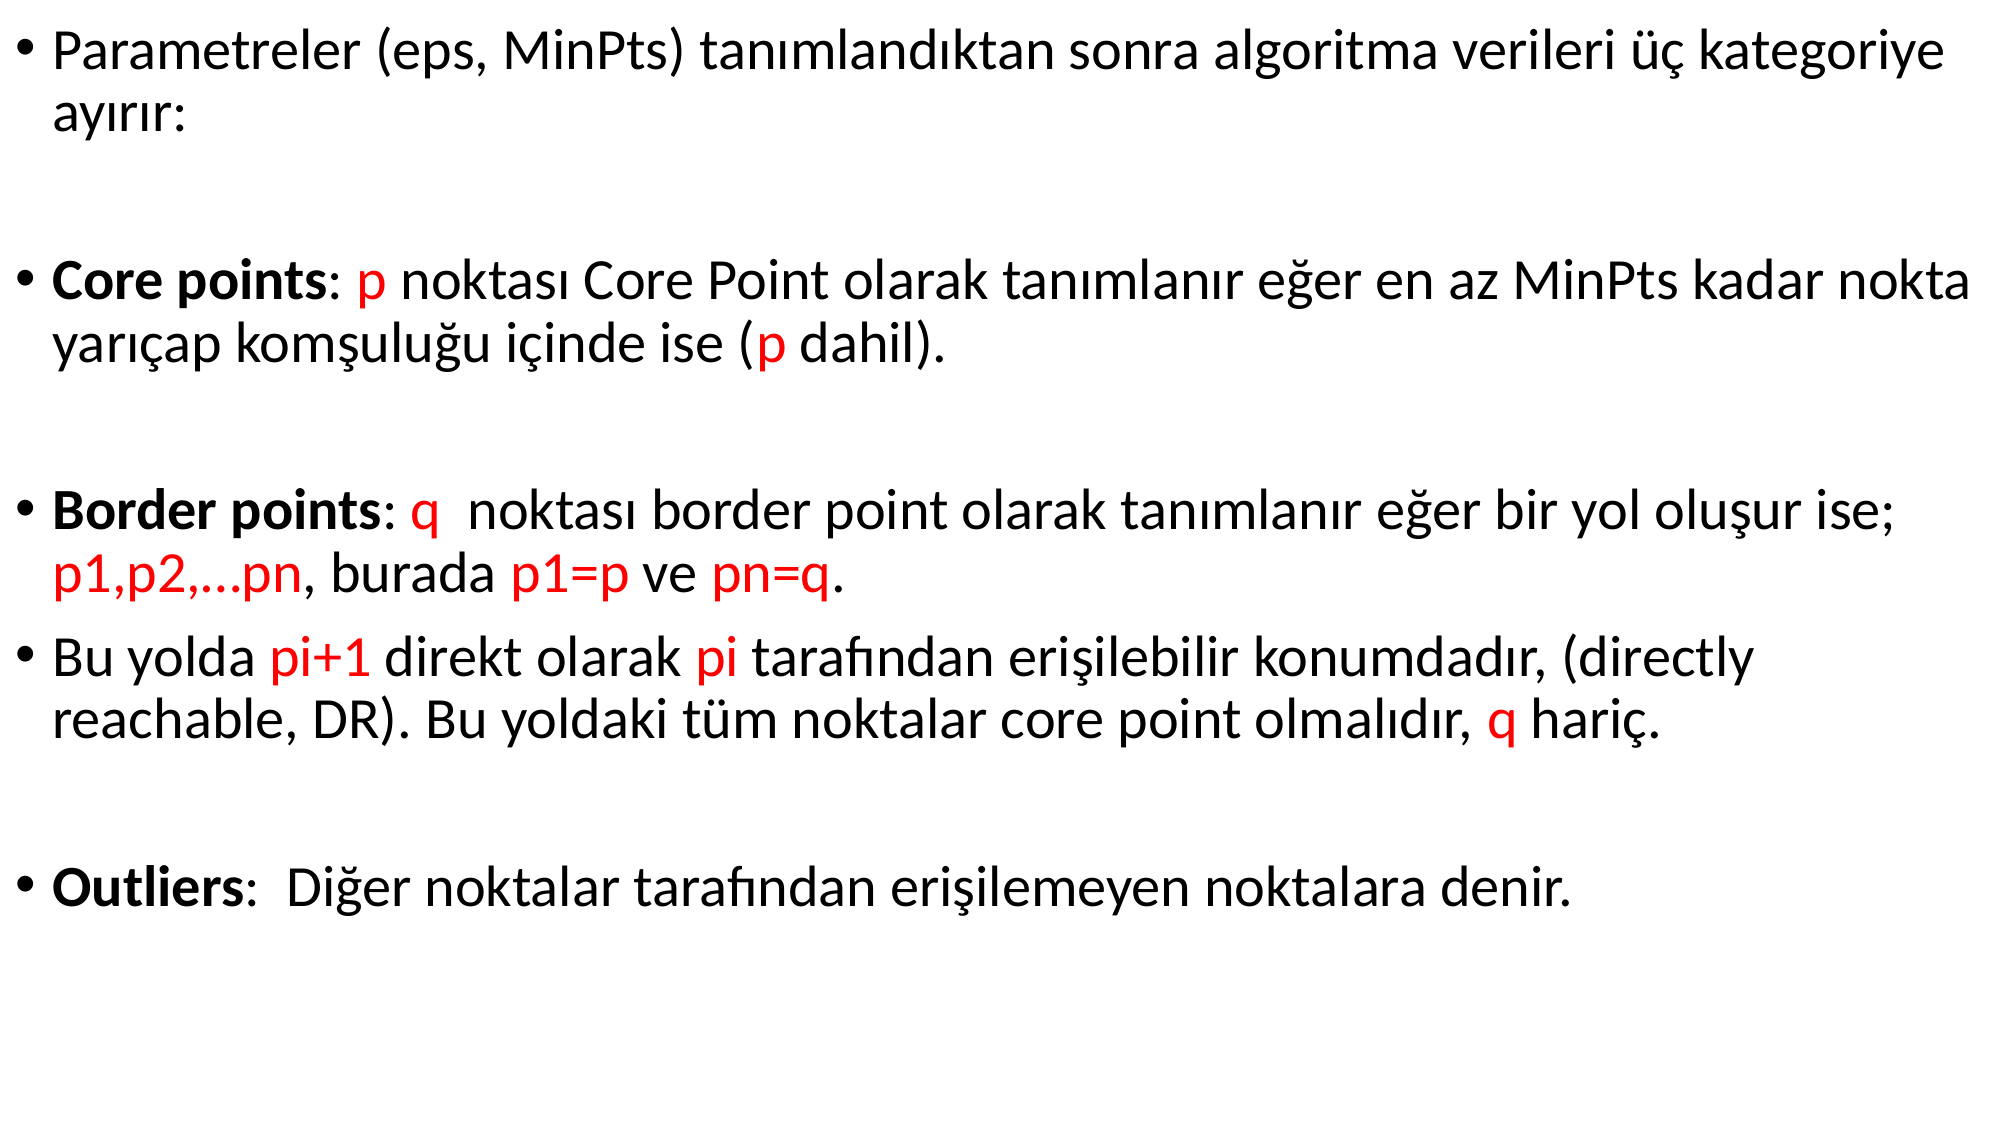

Parametreler (eps, MinPts) tanımlandıktan sonra algoritma verileri üç kategoriye ayırır:

Core points: p noktası Core Point olarak tanımlanır eğer en az MinPts kadar nokta yarıçap komşuluğu içinde ise (p dahil).

Border points: q  noktası border point olarak tanımlanır eğer bir yol oluşur ise; p1,p2,…pn, burada p1=p ve pn=q.
Bu yolda pi+1 direkt olarak pi tarafından erişilebilir konumdadır, (directly reachable, DR). Bu yoldaki tüm noktalar core point olmalıdır, q hariç.

Outliers:  Diğer noktalar tarafından erişilemeyen noktalara denir.